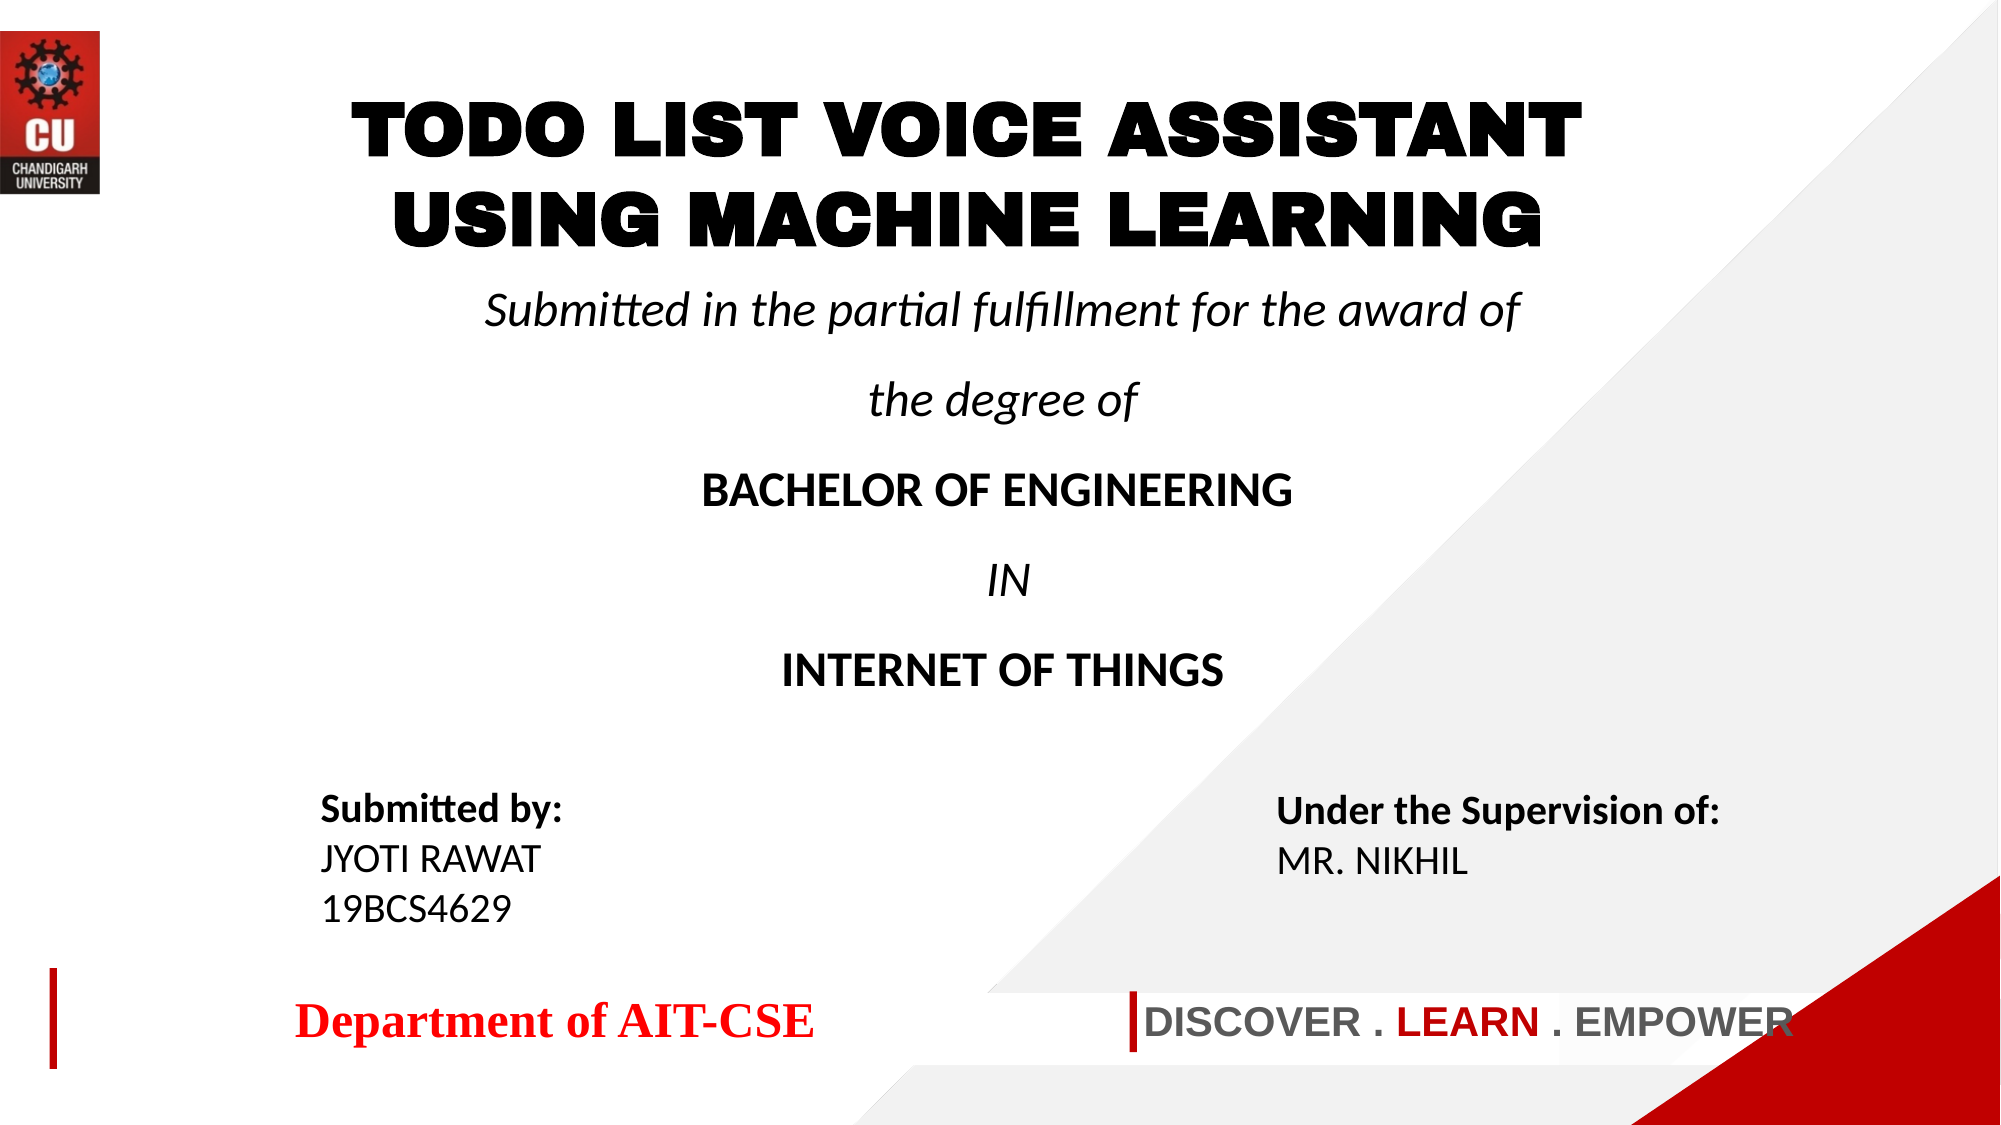

TODO LIST VOICE ASSISTANT USING MACHINE LEARNING
Submitted in the partial fulfillment for the award of the degree of
BACHELOR OF ENGINEERING
 IN
INTERNET OF THINGS
Submitted by:
JYOTI RAWAT
19BCS4629

Under the Supervision of:
MR. NIKHIL

Department of AIT-CSE
DISCOVER . LEARN . EMPOWER

1